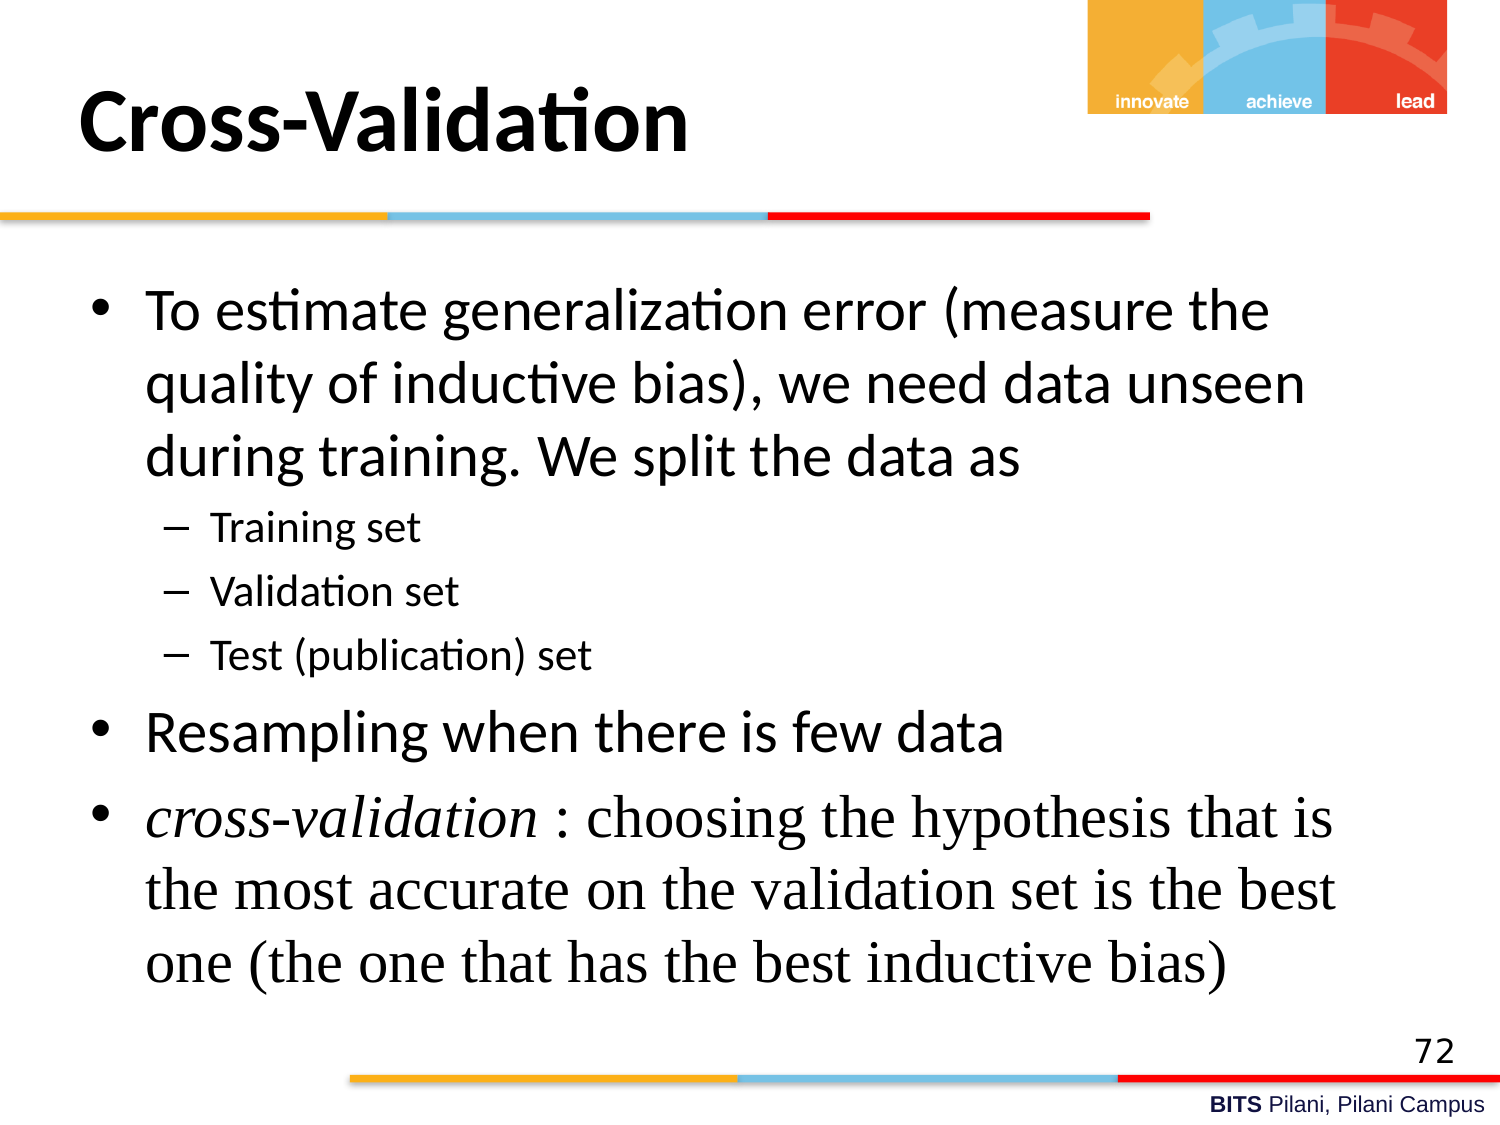

# Cross-Validation
To estimate generalization error (measure the quality of inductive bias), we need data unseen during training. We split the data as
Training set
Validation set
Test (publication) set
Resampling when there is few data
cross-validation : choosing the hypothesis that is the most accurate on the validation set is the best one (the one that has the best inductive bias)
72